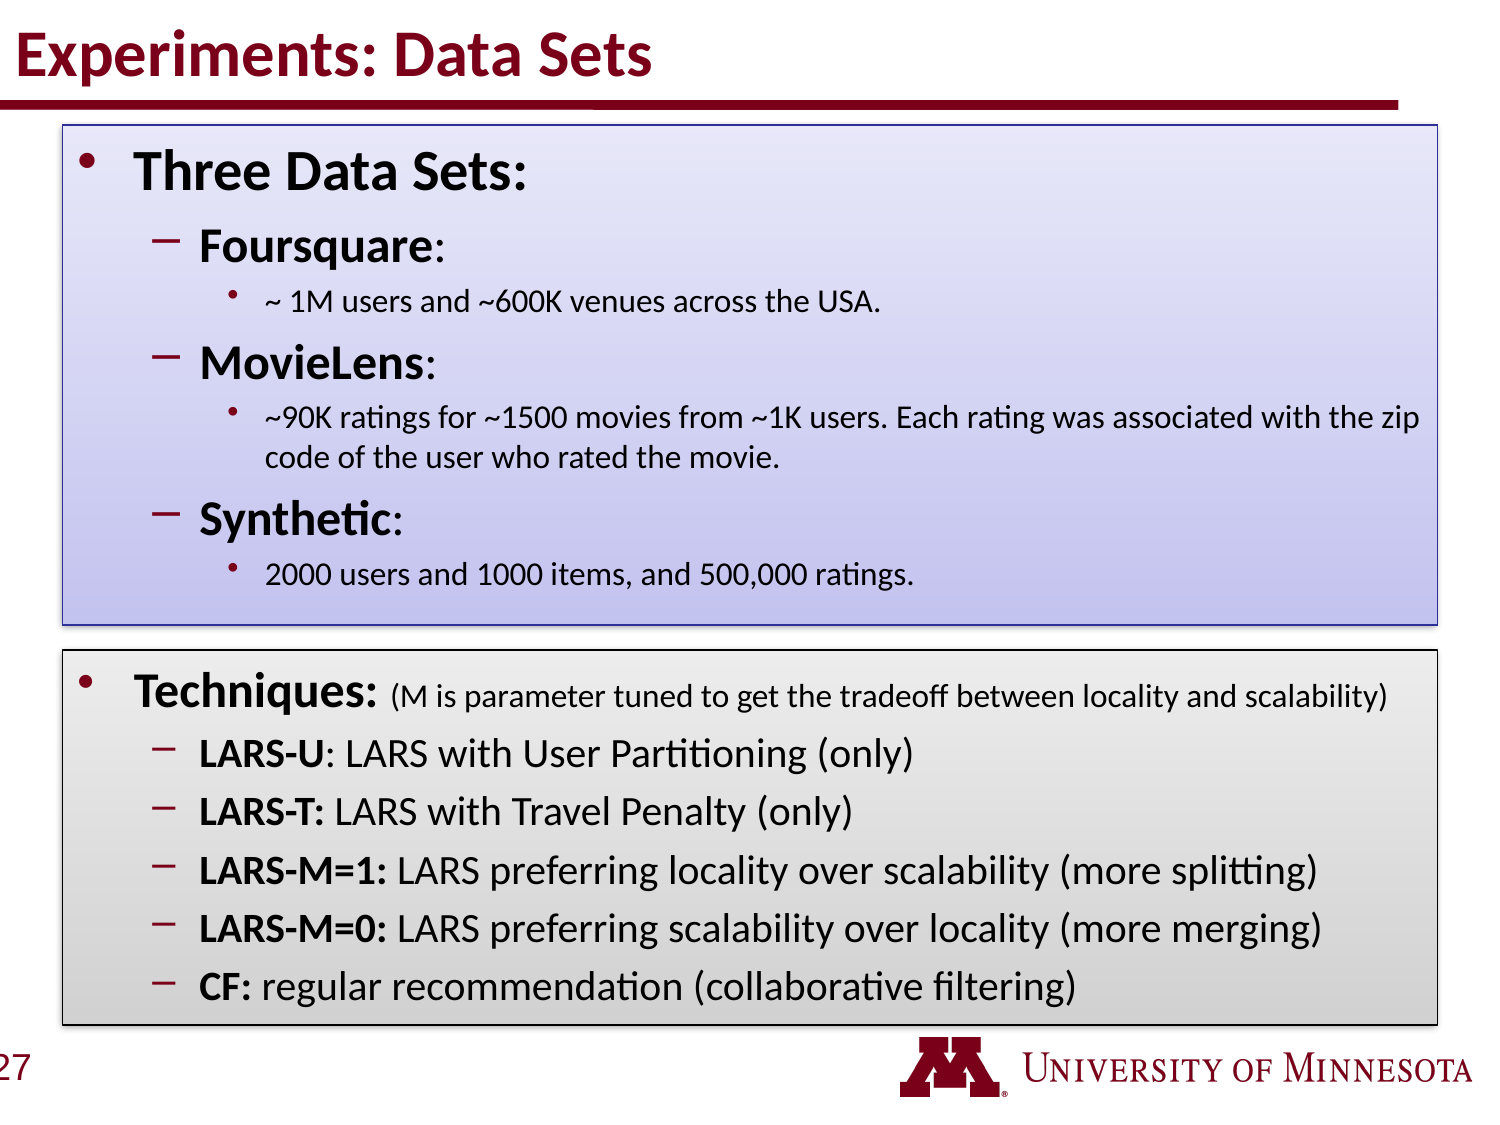

# Experiments: Data Sets
Three Data Sets:
Foursquare:
~ 1M users and ~600K venues across the USA.
MovieLens:
~90K ratings for ~1500 movies from ~1K users. Each rating was associated with the zip code of the user who rated the movie.
Synthetic:
2000 users and 1000 items, and 500,000 ratings.
Techniques: (M is parameter tuned to get the tradeoff between locality and scalability)
LARS-U: LARS with User Partitioning (only)
LARS-T: LARS with Travel Penalty (only)
LARS-M=1: LARS preferring locality over scalability (more splitting)
LARS-M=0: LARS preferring scalability over locality (more merging)
CF: regular recommendation (collaborative filtering)